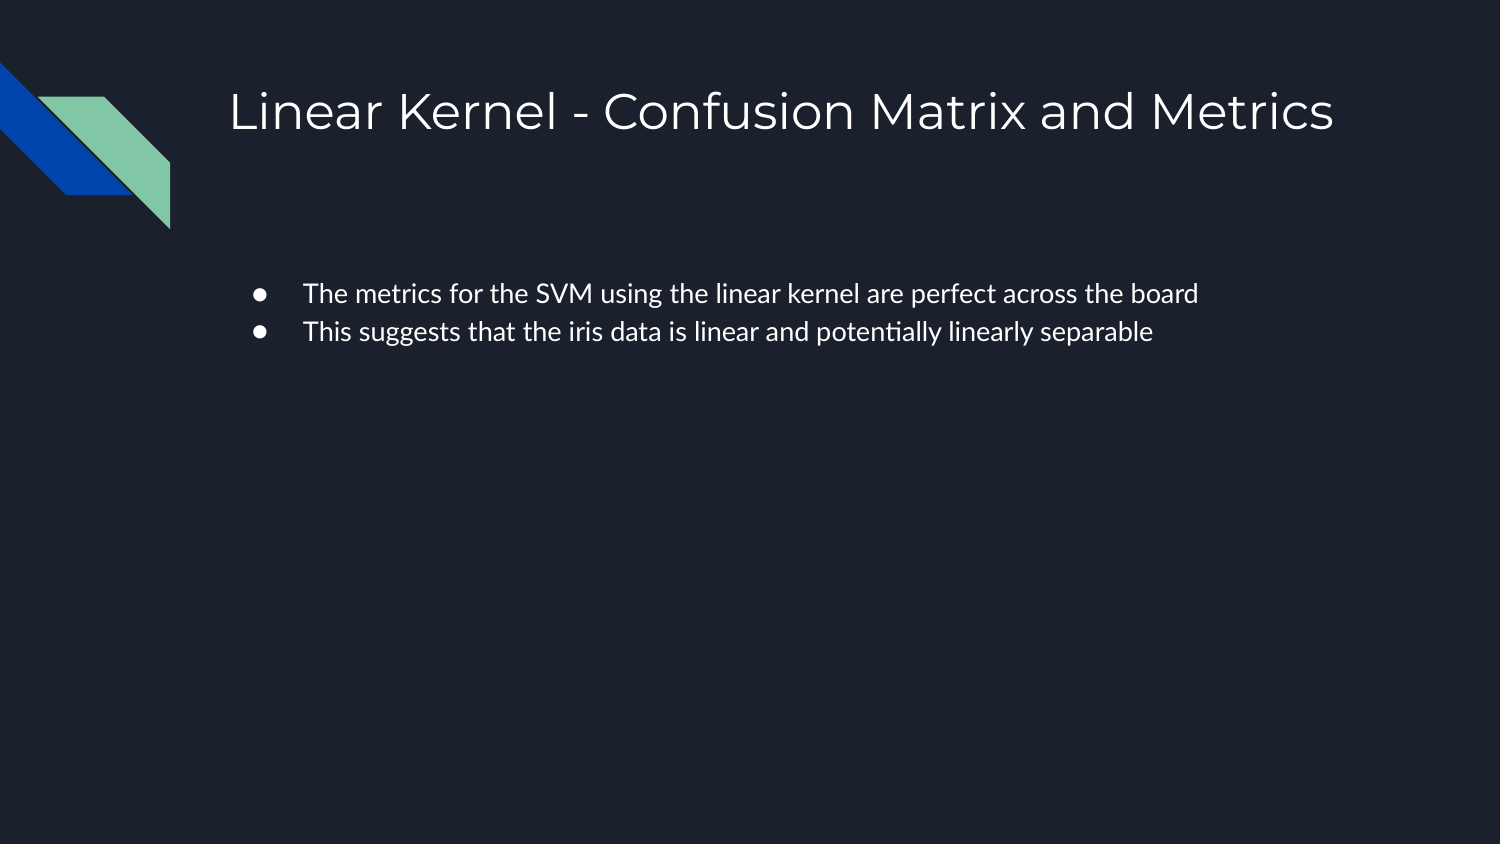

# Linear Kernel - Confusion Matrix and Metrics
The metrics for the SVM using the linear kernel are perfect across the board
This suggests that the iris data is linear and potentially linearly separable